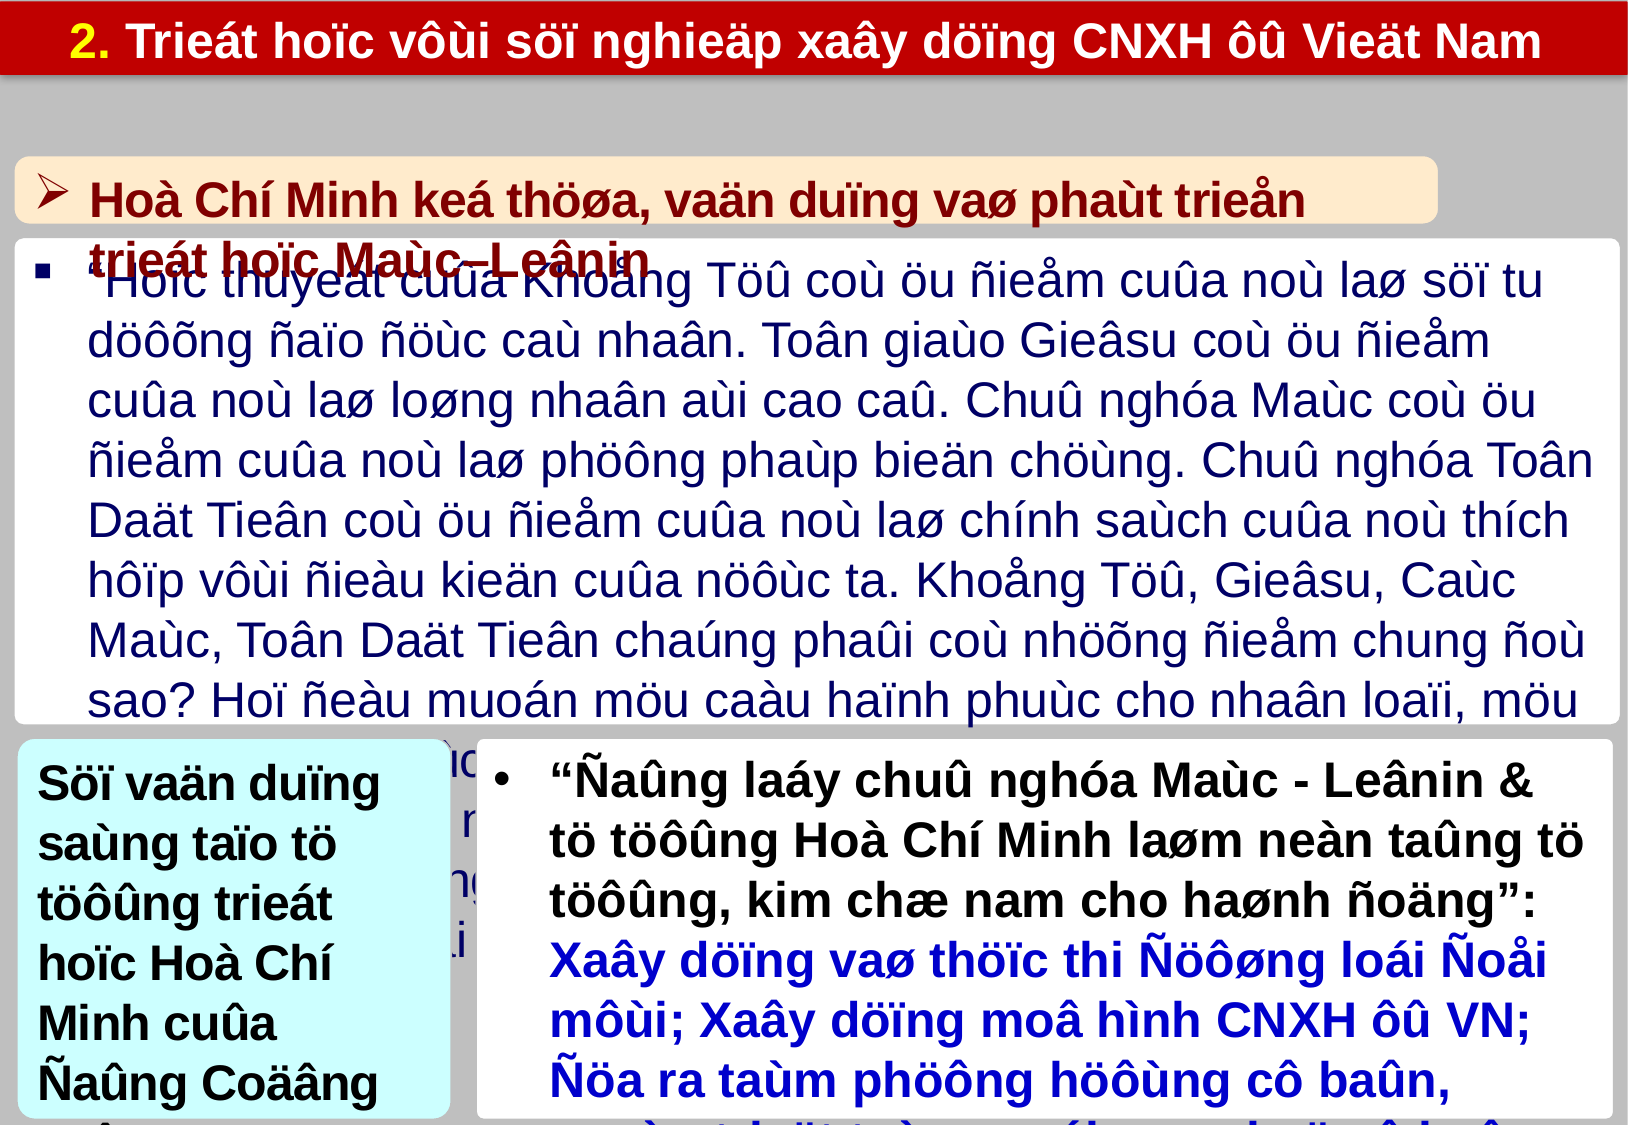

2. Trieát hoïc vôùi söï nghieäp xaây döïng CNXH ôû Vieät Nam
Hoà Chí Minh keá thöøa, vaän duïng vaø phaùt trieån trieát hoïc Maùc–Leânin
“Hoïc thuyeát cuûa Khoång Töû coù öu ñieåm cuûa noù laø söï tu döôõng ñaïo ñöùc caù nhaân. Toân giaùo Gieâsu coù öu ñieåm cuûa noù laø loøng nhaân aùi cao caû. Chuû nghóa Maùc coù öu ñieåm cuûa noù laø phöông phaùp bieän chöùng. Chuû nghóa Toân Daät Tieân coù öu ñieåm cuûa noù laø chính saùch cuûa noù thích hôïp vôùi ñieàu kieän cuûa nöôùc ta. Khoång Töû, Gieâsu, Caùc Maùc, Toân Daät Tieân chaúng phaûi coù nhöõng ñieåm chung ñoù sao? Hoï ñeàu muoán möu caàu haïnh phuùc cho nhaân loaïi, möu caàu haïnh phuùc cho xaõ hoäi. Neáu hoâm nay, hoï coøn soáng treân ñôøi naøy, neáu hoï ôû moät choã, toâi tin raèng hoï nhaát ñònh chung soáng vôùi nhau raát toát ñeïp nhö nhöõng ngöôøi baïn thaân thieát. Toâi coá gaéng laøm ngöôøi hoïc troø nhoû cuûa hoï”. (Hoà Chí Minh)
Söï vaän duïng saùng taïo tö töôûng trieát hoïc Hoà Chí Minh cuûa Ñaûng Coäâng saûn VN trong thöïc tieãn caùch maïng VN
“Ñaûng laáy chuû nghóa Maùc - Leânin & tö töôûng Hoà Chí Minh laøm neàn taûng tö töôûng, kim chæ nam cho haønh ñoäng”: Xaây döïng vaø thöïc thi Ñöôøng loái Ñoåi môùi; Xaây döïng moâ hình CNXH ôû VN; Ñöa ra taùm phöông höôùng cô baûn, quaùn trieät taùm moái quan heä cô baûn ñeå hieän thöïc hoùa moâ hình CNXH…